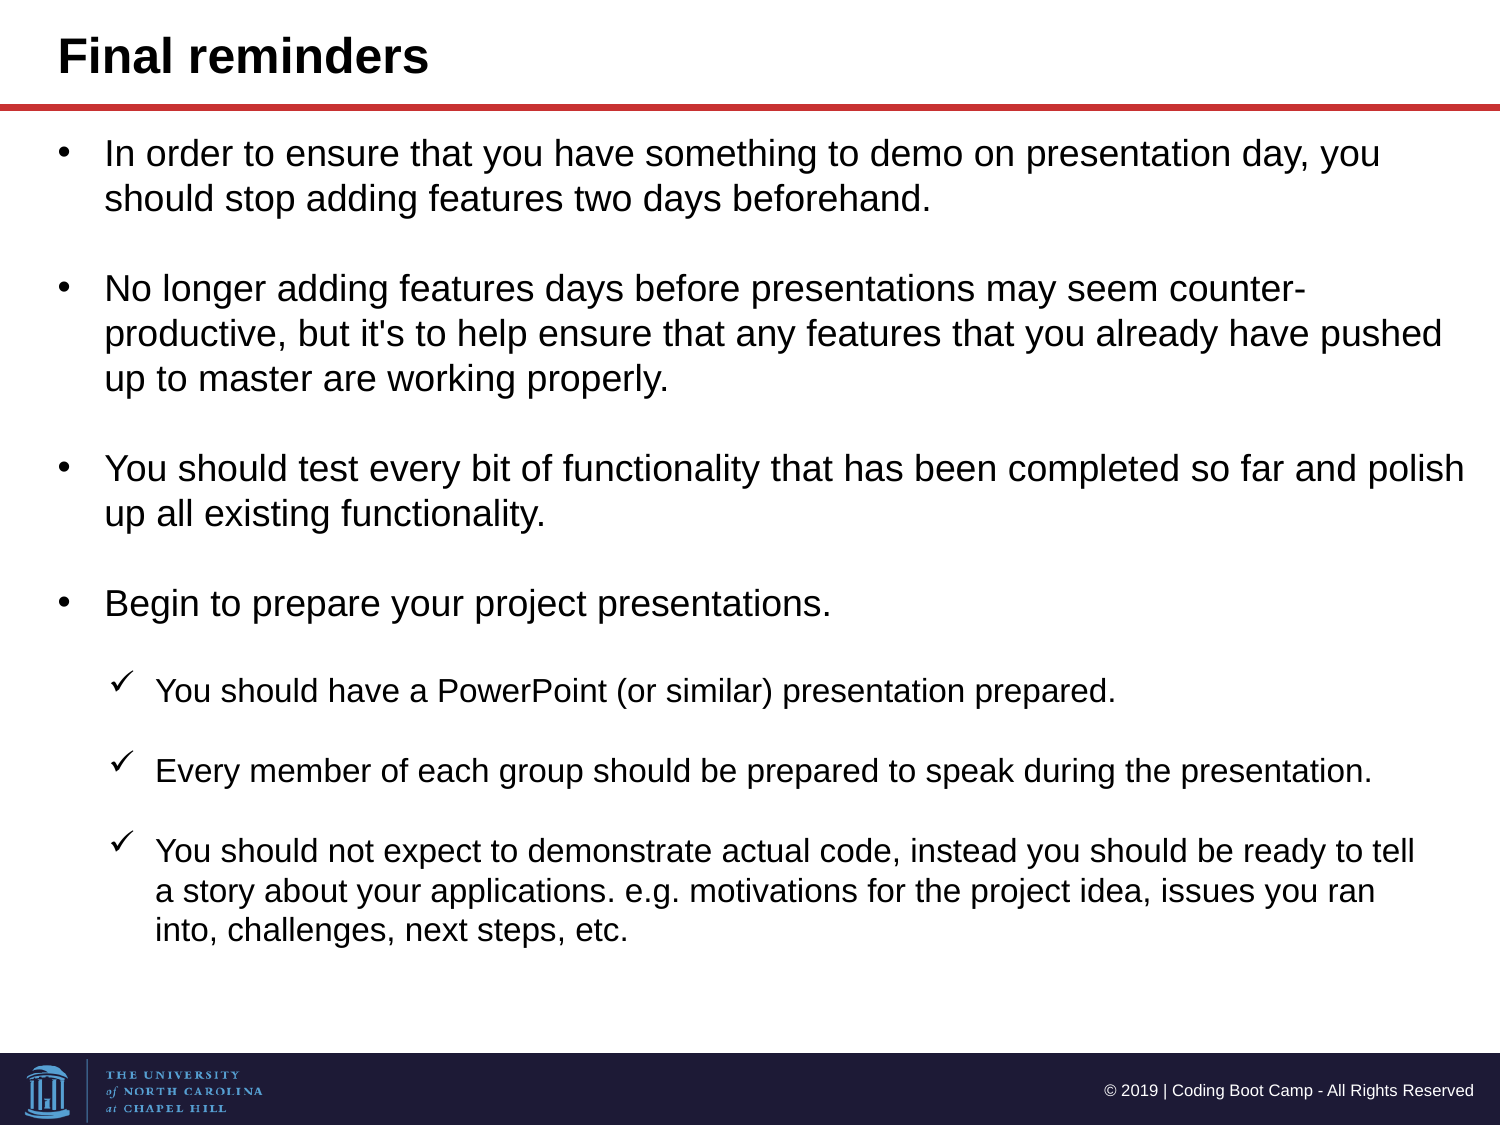

Final reminders
In order to ensure that you have something to demo on presentation day, you should stop adding features two days beforehand.

No longer adding features days before presentations may seem counter-productive, but it's to help ensure that any features that you already have pushed up to master are working properly.

You should test every bit of functionality that has been completed so far and polish up all existing functionality.

Begin to prepare your project presentations.
You should have a PowerPoint (or similar) presentation prepared.

Every member of each group should be prepared to speak during the presentation.

You should not expect to demonstrate actual code, instead you should be ready to tell a story about your applications. e.g. motivations for the project idea, issues you ran into, challenges, next steps, etc.